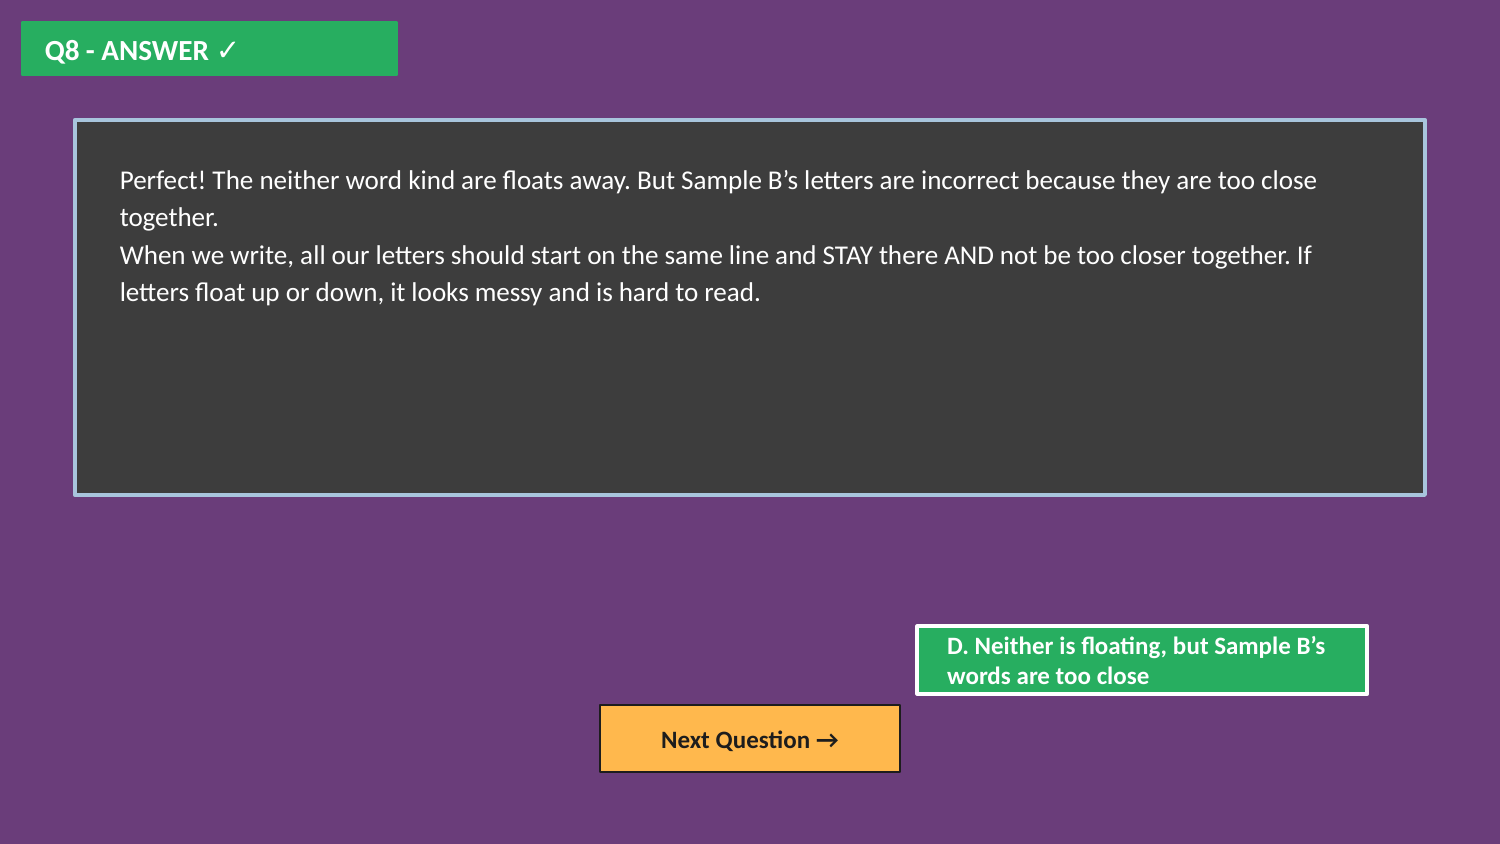

Q8 - ANSWER ✓

Perfect! The neither word kind are floats away. But Sample B’s letters are incorrect because they are too close together.
When we write, all our letters should start on the same line and STAY there AND not be too closer together. If letters float up or down, it looks messy and is hard to read.

D. Neither is floating, but Sample B’s words are too close

Next Question →